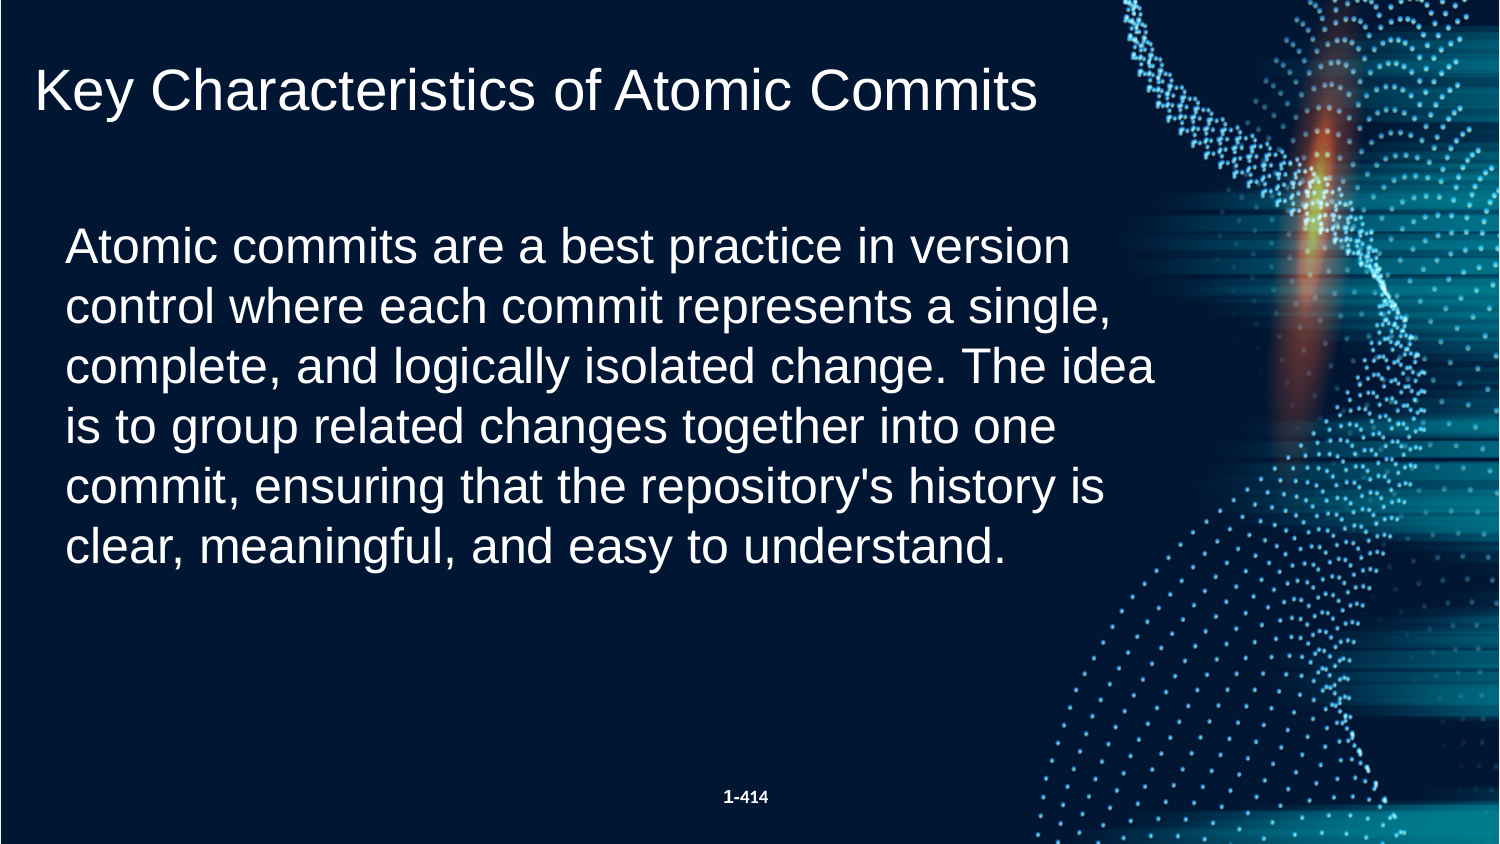

Key Characteristics of Atomic Commits
Atomic commits are a best practice in version control where each commit represents a single, complete, and logically isolated change. The idea is to group related changes together into one commit, ensuring that the repository's history is clear, meaningful, and easy to understand.
1-414